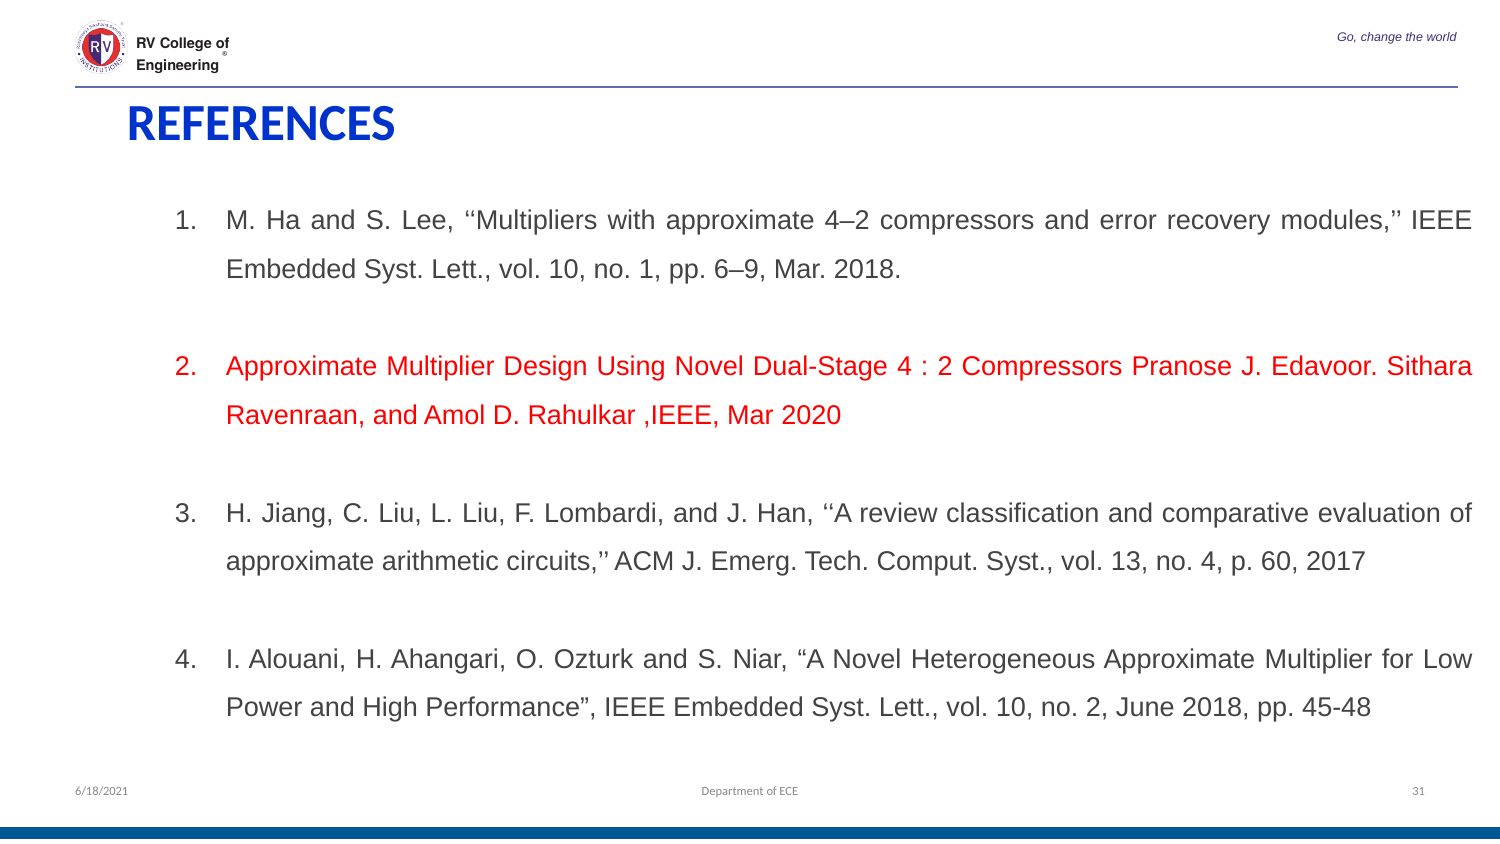

# Go, change the world
RV College of
Engineering

REFERENCES

M. Ha and S. Lee, ‘‘Multipliers with approximate 4–2 compressors and error recovery modules,’’ IEEE Embedded Syst. Lett., vol. 10, no. 1, pp. 6–9, Mar. 2018.

Approximate Multiplier Design Using Novel Dual-Stage 4 : 2 Compressors Pranose J. Edavoor. Sithara Ravenraan, and Amol D. Rahulkar ,IEEE, Mar 2020

H. Jiang, C. Liu, L. Liu, F. Lombardi, and J. Han, ‘‘A review classification and comparative evaluation of approximate arithmetic circuits,’’ ACM J. Emerg. Tech. Comput. Syst., vol. 13, no. 4, p. 60, 2017

I. Alouani, H. Ahangari, O. Ozturk and S. Niar, “A Novel Heterogeneous Approximate Multiplier for Low Power and High Performance”, IEEE Embedded Syst. Lett., vol. 10, no. 2, June 2018, pp. 45-48

6/18/2021
Department of ECE
31